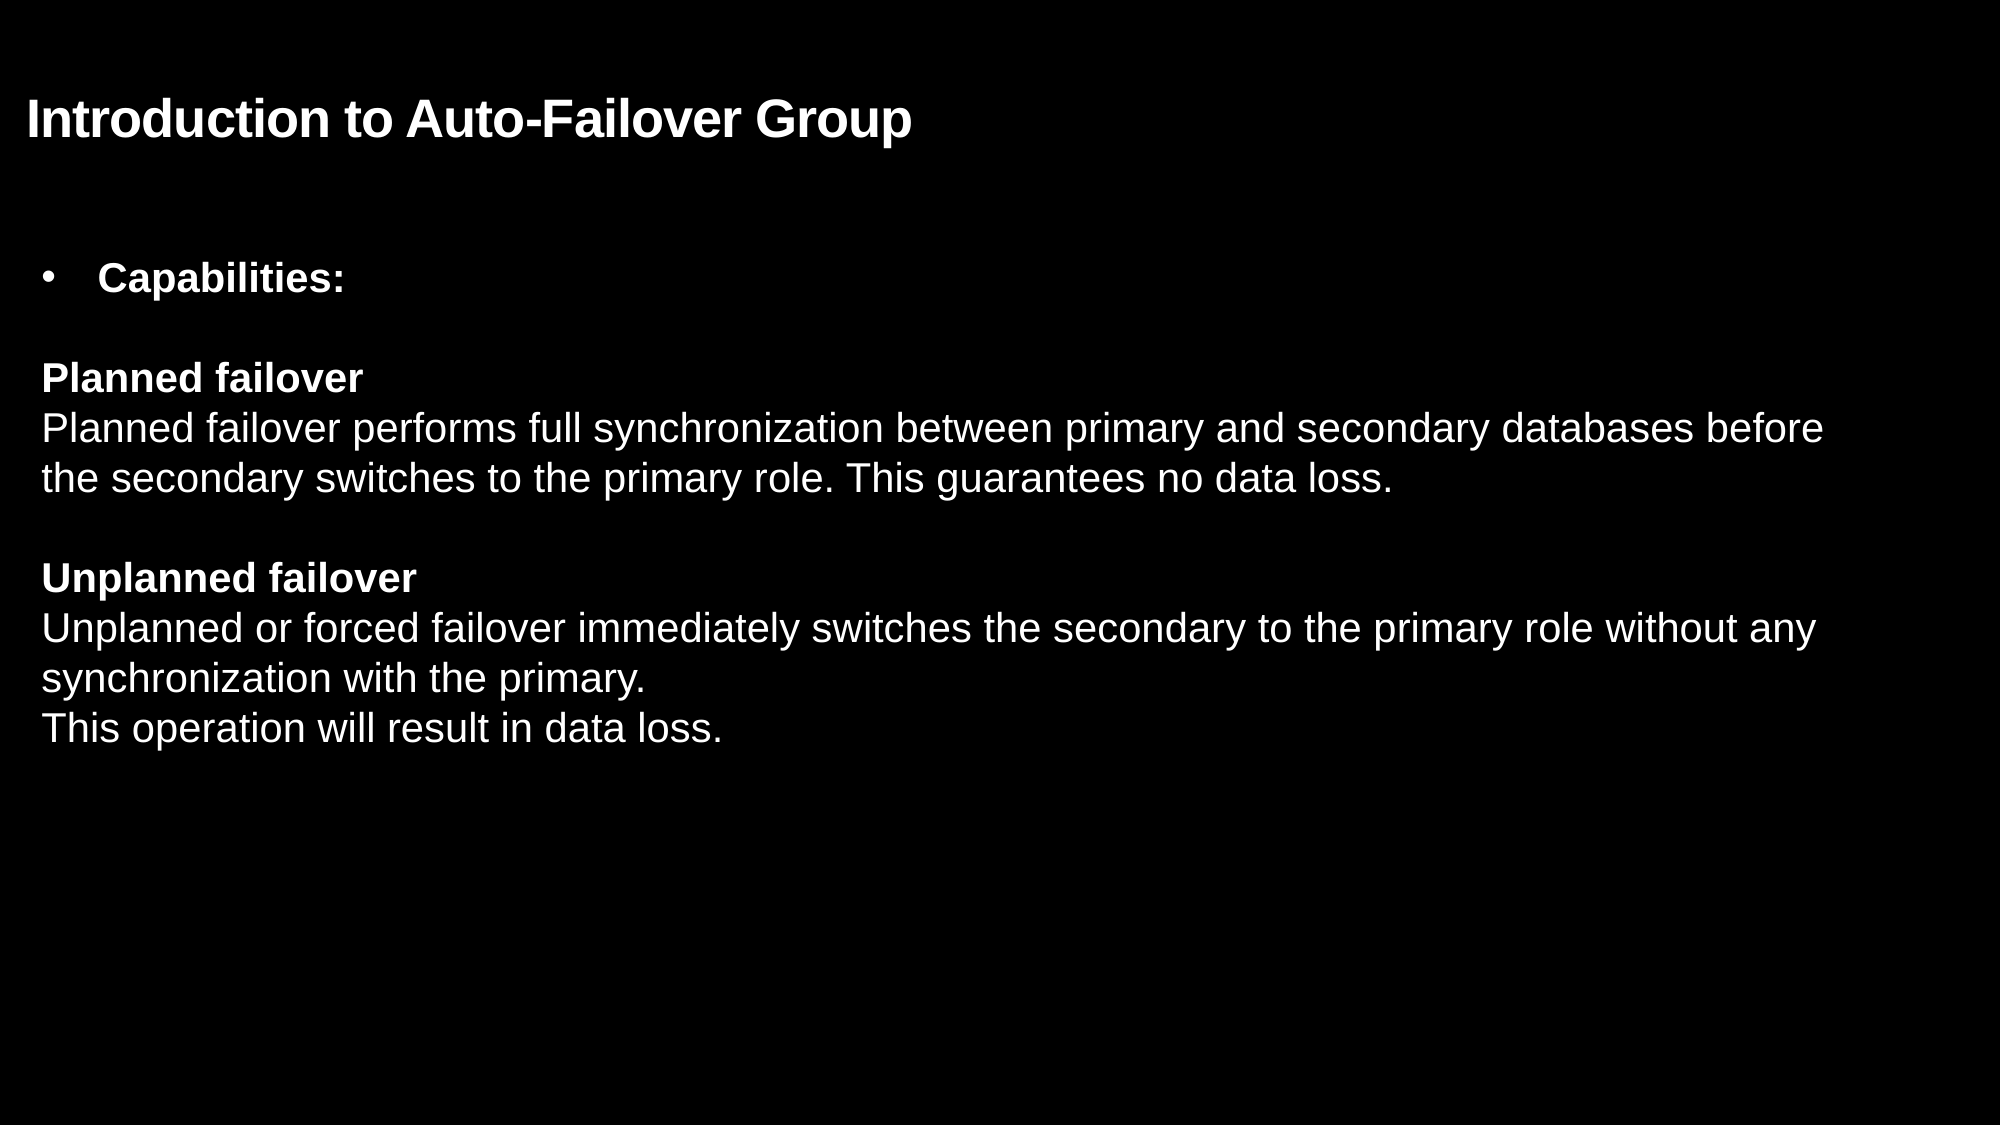

# Introduction to Auto-Failover Group

Capabilities:

Planned failover
Planned failover performs full synchronization between primary and secondary databases before the secondary switches to the primary role. This guarantees no data loss.

Unplanned failover
Unplanned or forced failover immediately switches the secondary to the primary role without any synchronization with the primary.
This operation will result in data loss.